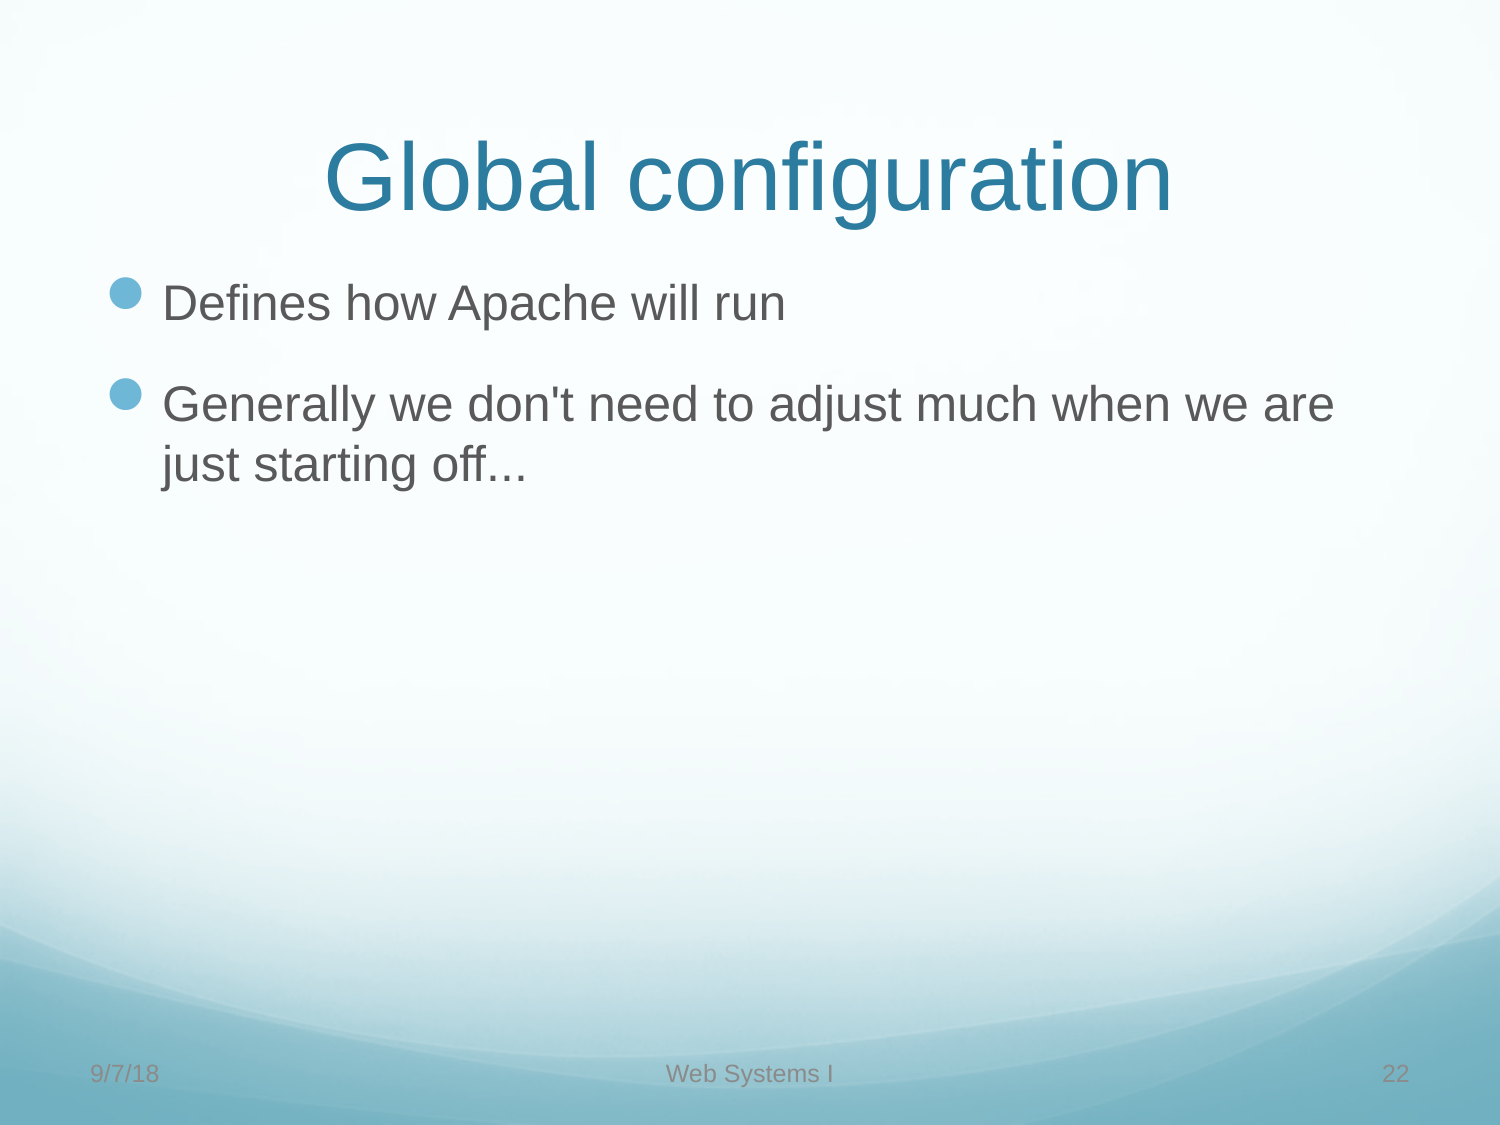

# Global configuration
Defines how Apache will run
Generally we don't need to adjust much when we are just starting off...

9/7/18
Web Systems I
22